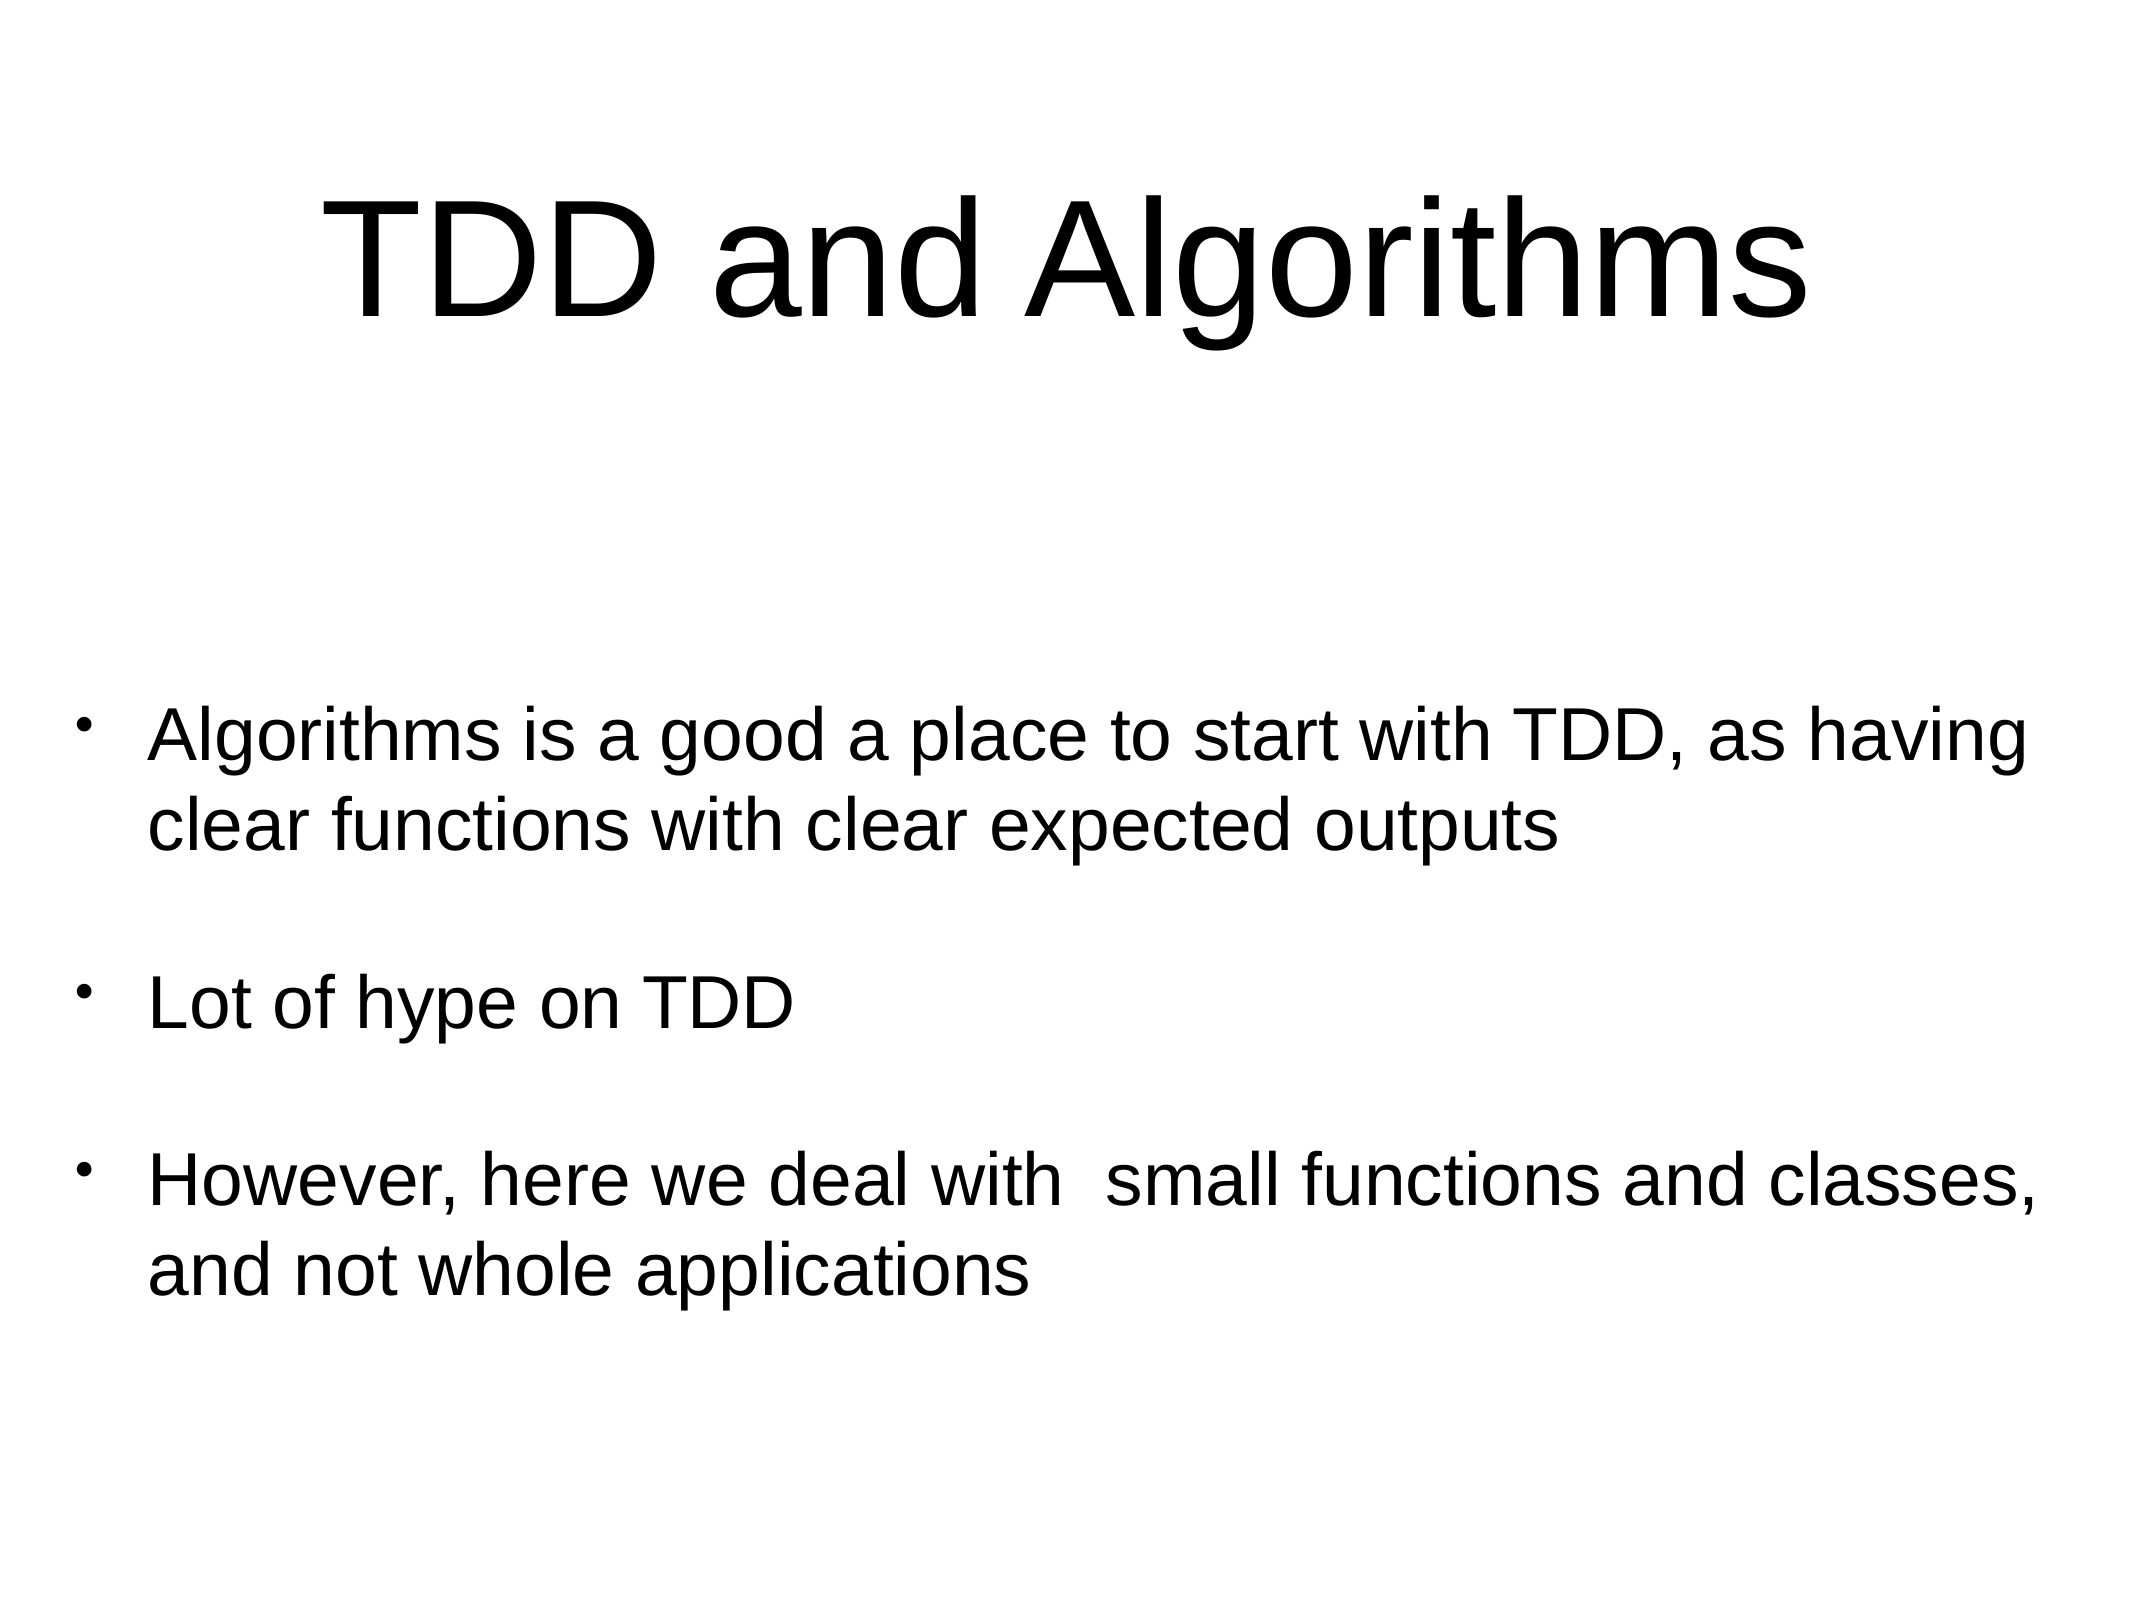

# TDD and Algorithms
Algorithms is a good a place to start with TDD, as having clear functions with clear expected outputs
Lot of hype on TDD
However, here we deal with  small functions and classes, and not whole applications